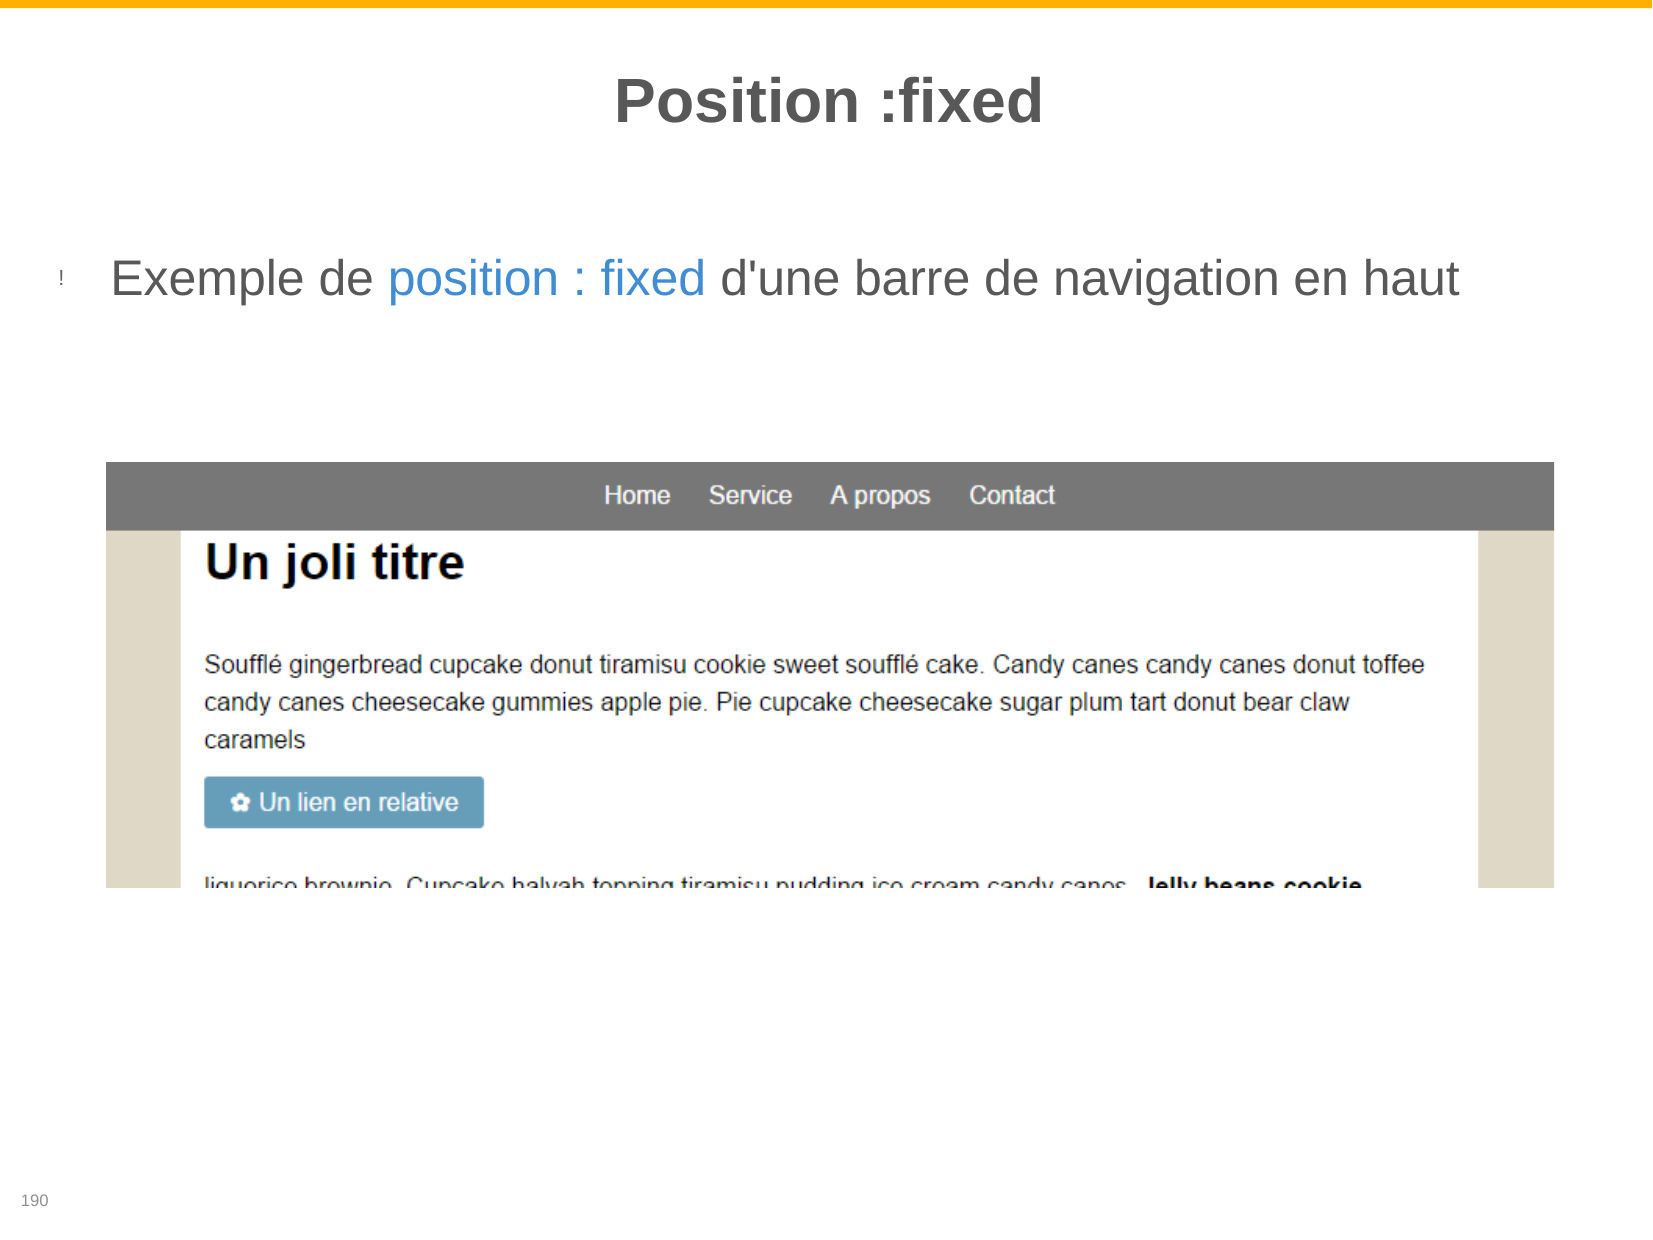

Position :fixed
Exemple de position : fixed d'une barre de navigation en haut
!

190